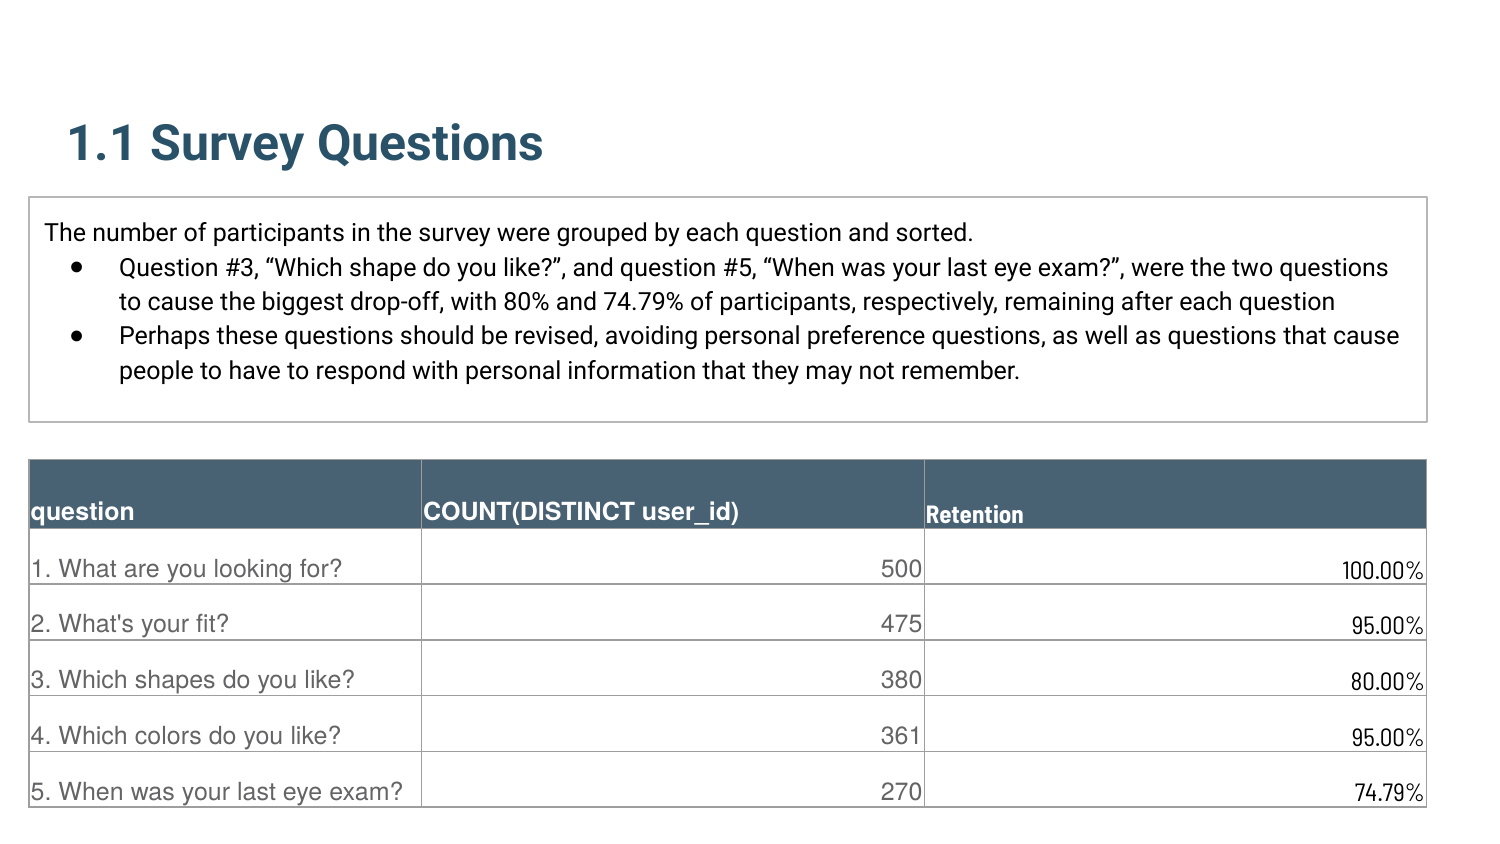

1.1 Survey Questions
The number of participants in the survey were grouped by each question and sorted.
Question #3, “Which shape do you like?”, and question #5, “When was your last eye exam?”, were the two questions to cause the biggest drop-off, with 80% and 74.79% of participants, respectively, remaining after each question
Perhaps these questions should be revised, avoiding personal preference questions, as well as questions that cause people to have to respond with personal information that they may not remember.

| question | COUNT(DISTINCT user\_id) | Retention |
| --- | --- | --- |
| 1. What are you looking for? | 500 | 100.00% |
| 2. What's your fit? | 475 | 95.00% |
| 3. Which shapes do you like? | 380 | 80.00% |
| 4. Which colors do you like? | 361 | 95.00% |
| 5. When was your last eye exam? | 270 | 74.79% |